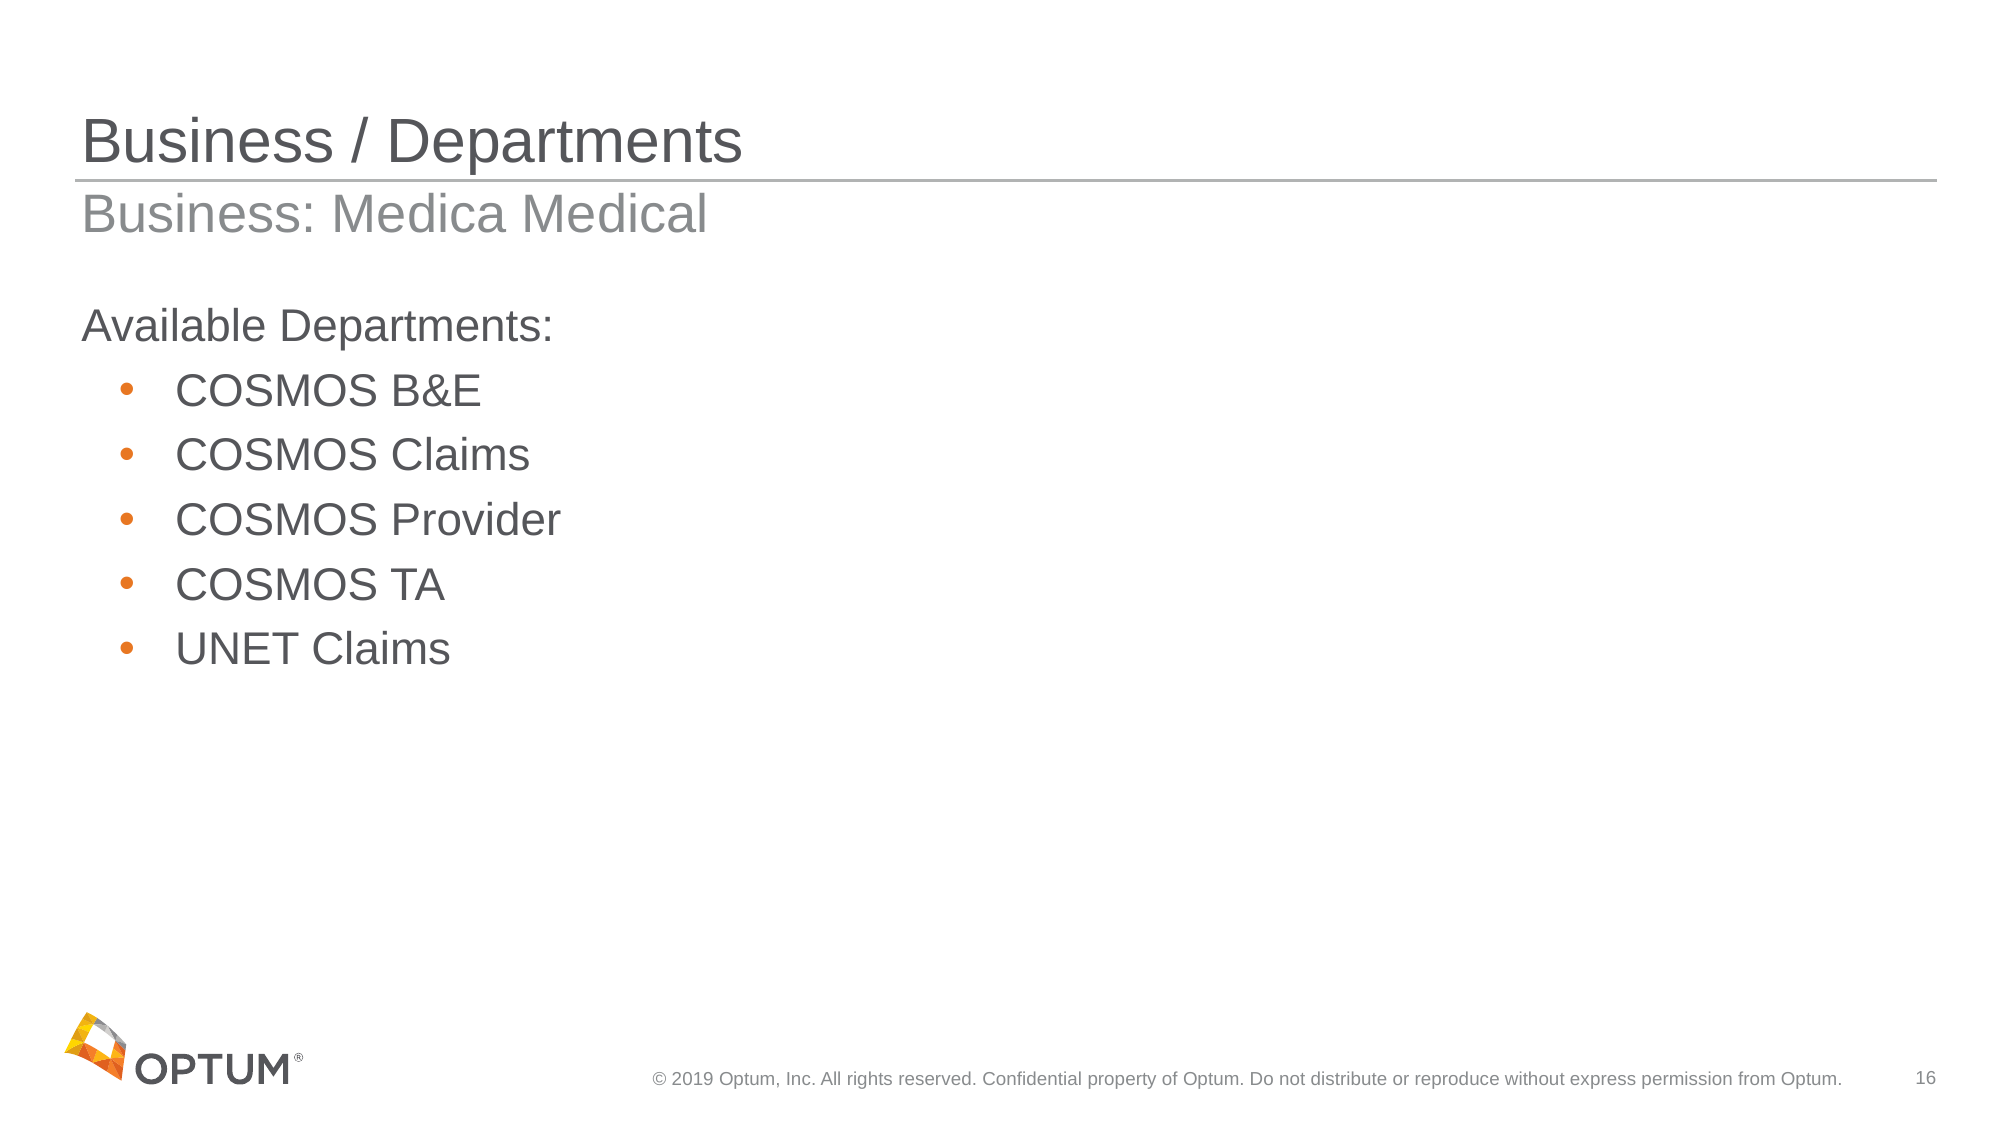

# Business / Departments
Business: Medica Medical
Available Departments:
COSMOS B&E
COSMOS Claims
COSMOS Provider
COSMOS TA
UNET Claims

© 2019 Optum, Inc. All rights reserved. Confidential property of Optum. Do not distribute or reproduce without express permission from Optum.
16